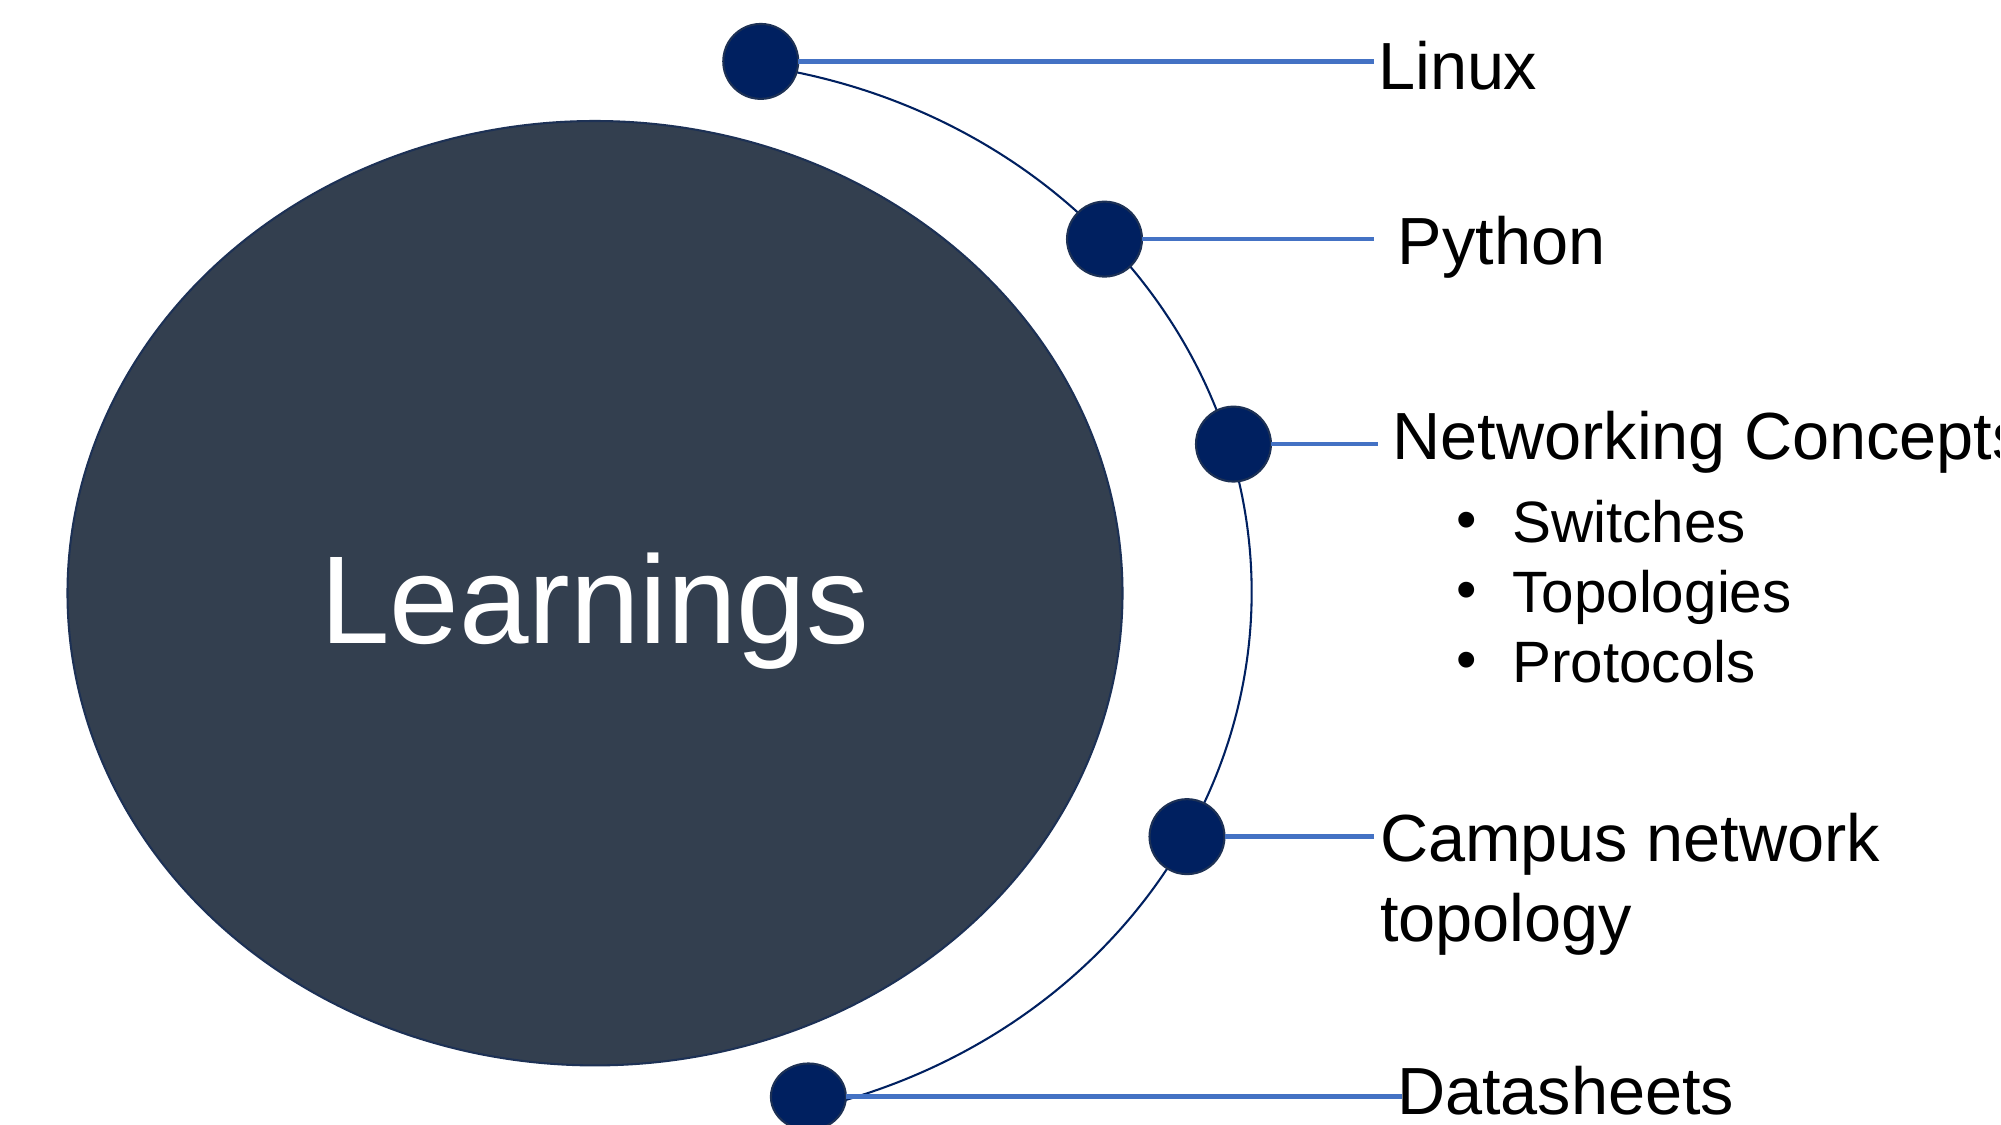

Linux

Learnings
Python

Networking Concepts

Switches
Topologies
Protocols
Campus network topology

# Datasheets